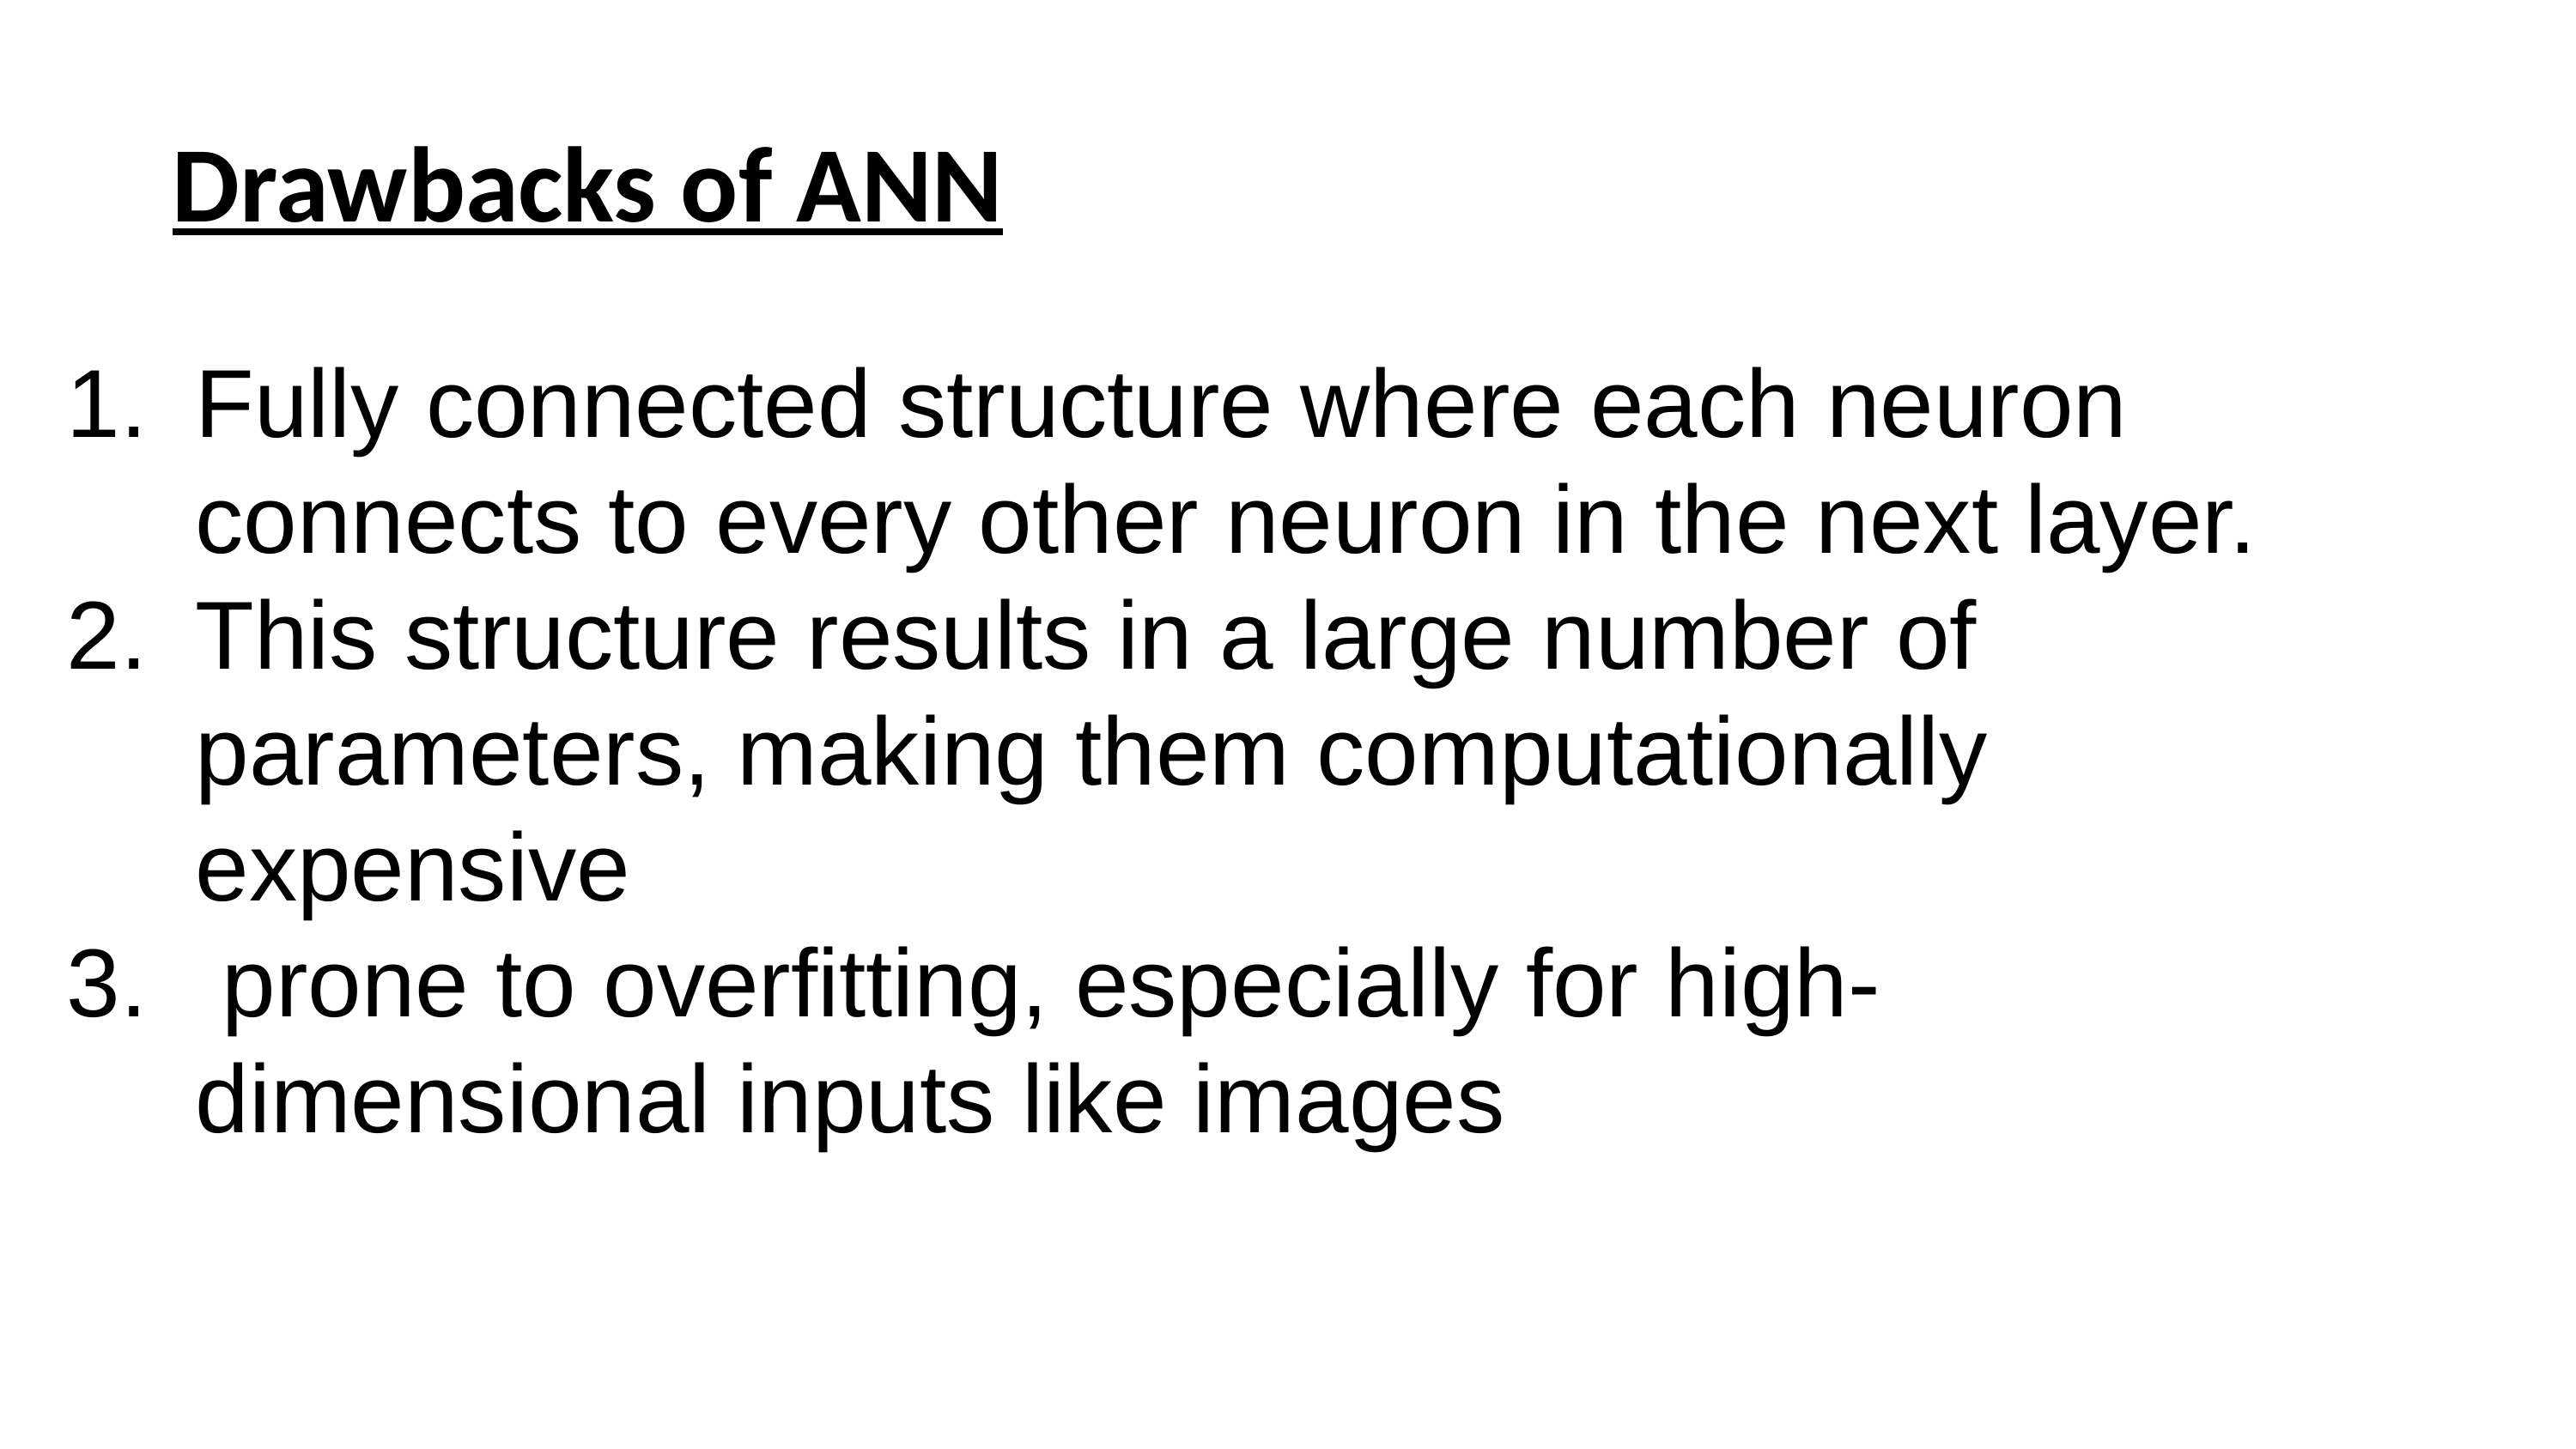

Drawbacks of ANN

Fully connected structure where each neuron connects to every other neuron in the next layer.
This structure results in a large number of parameters, making them computationally expensive
 prone to overfitting, especially for high-dimensional inputs like images
4
7.       Dicussion,Conclusion and Refrences